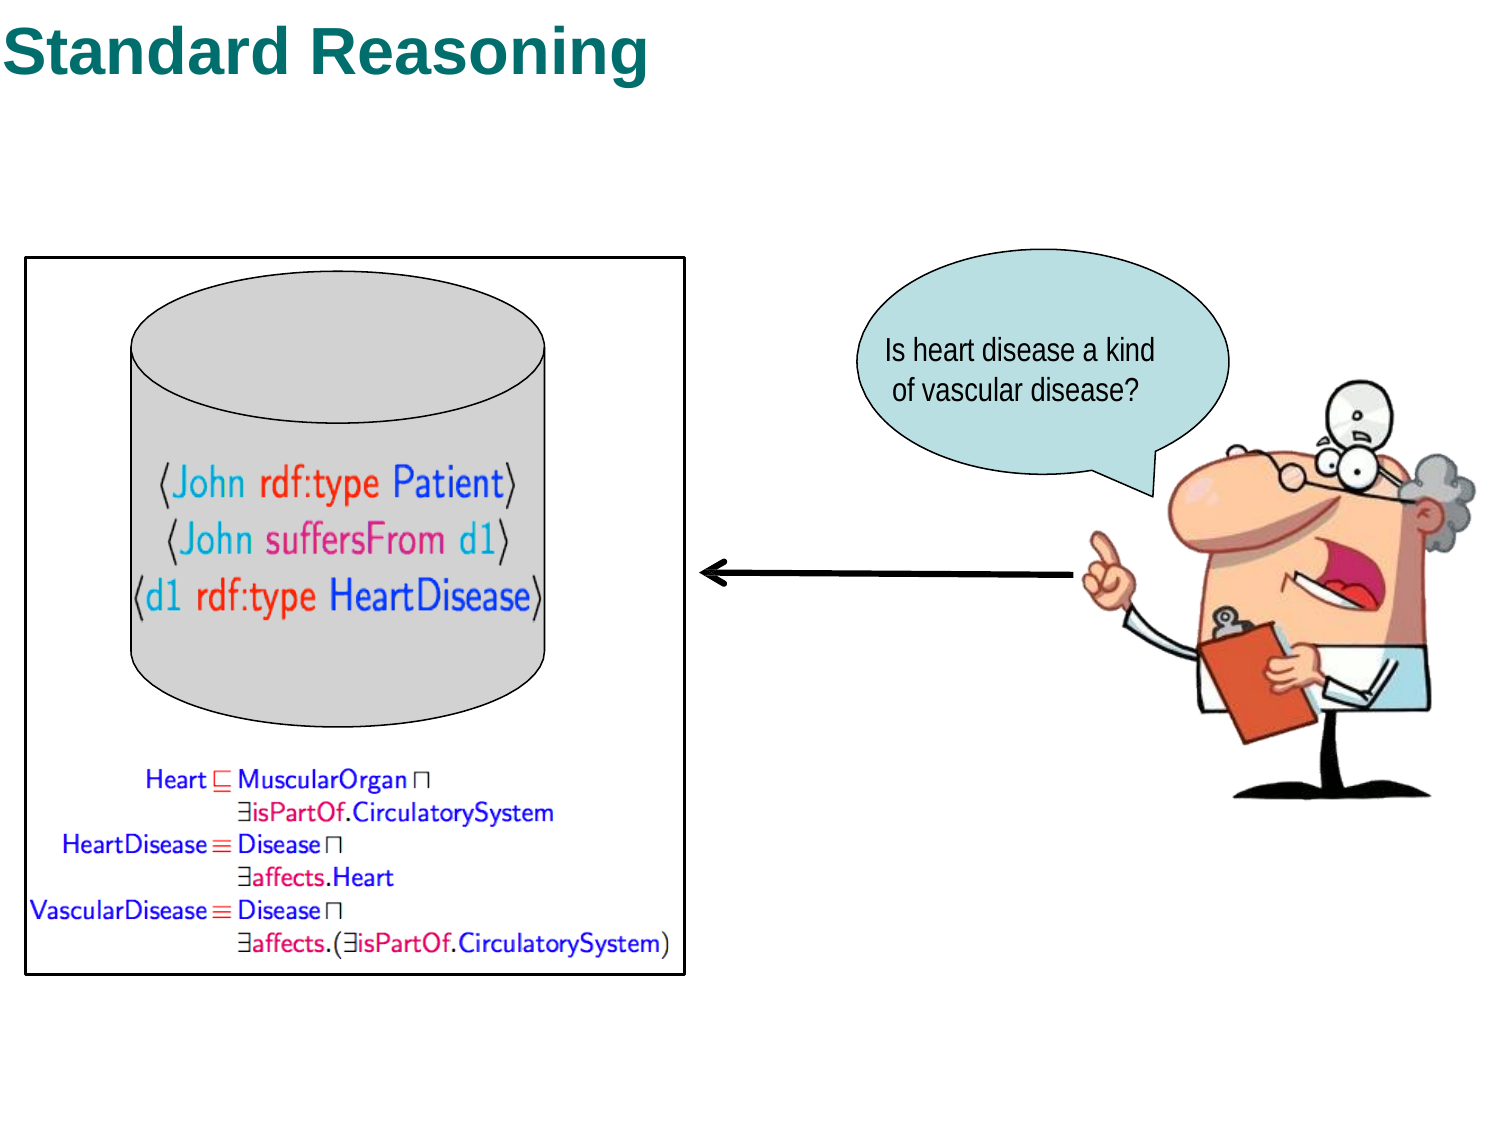

# Standard Reasoning

Is heart disease a kind  of vascular disease?